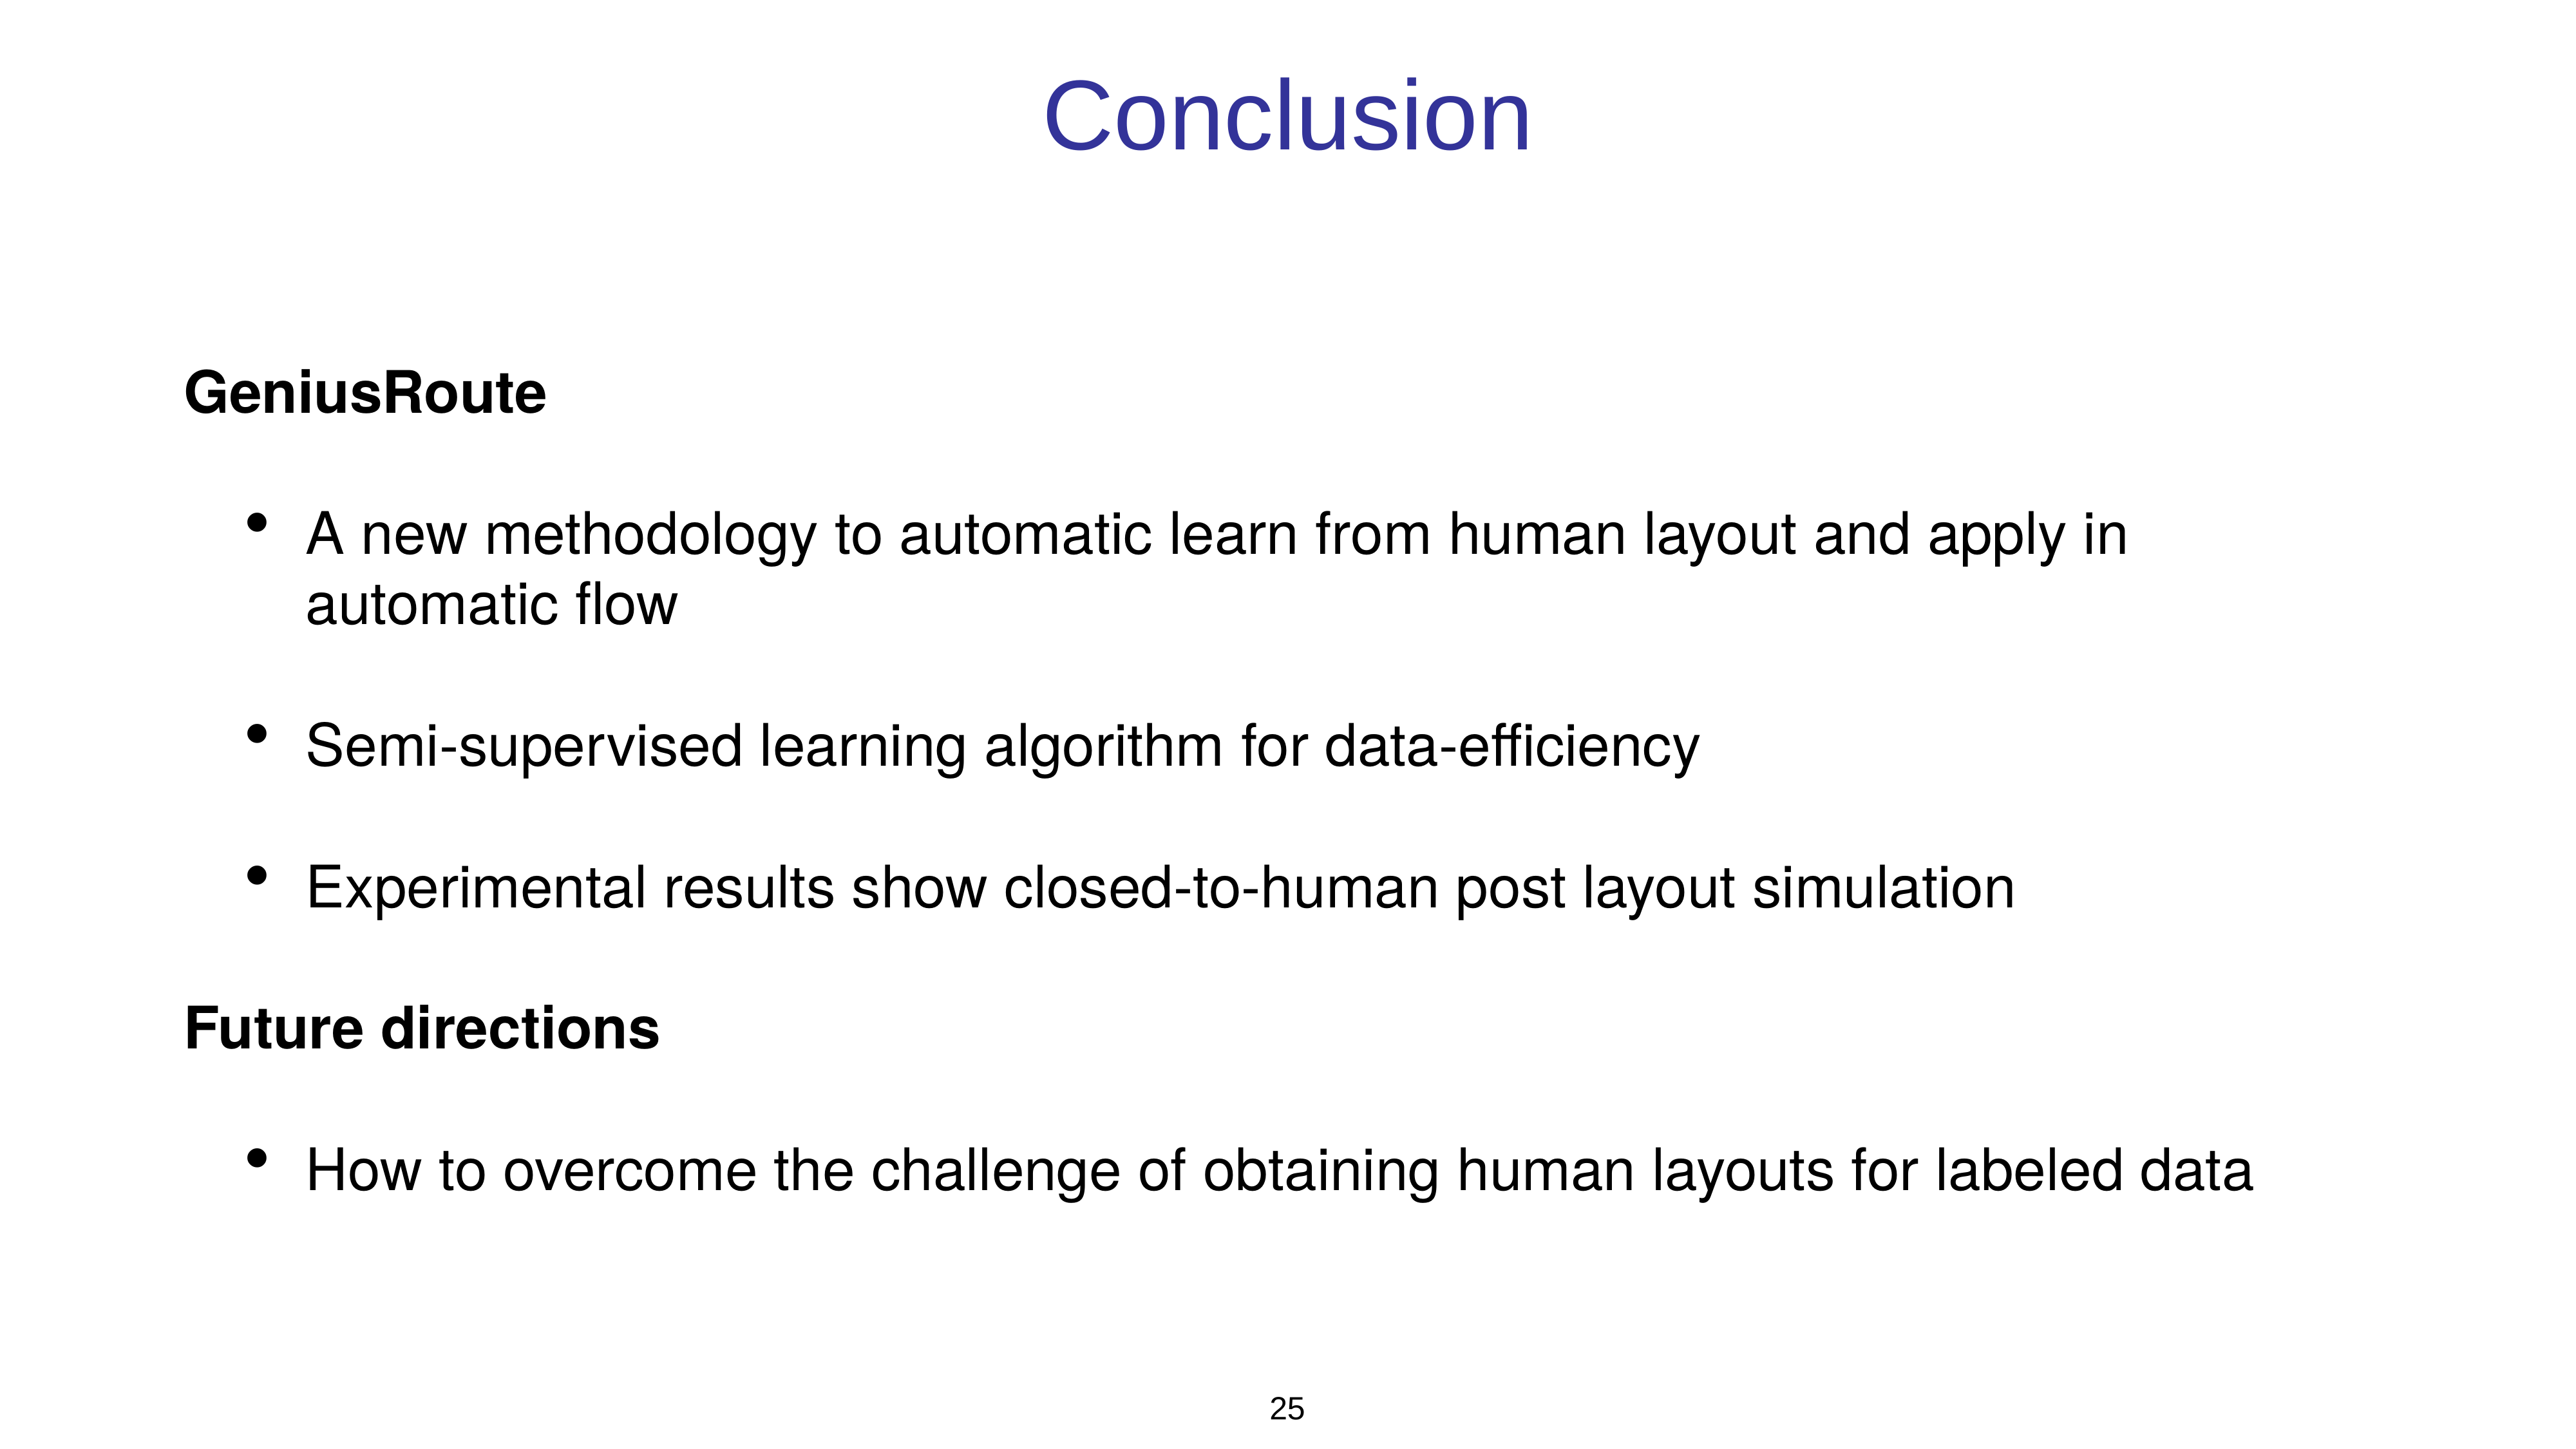

# Conclusion
GeniusRoute
A new methodology to automatic learn from human layout and apply in automatic flow
Semi-supervised learning algorithm for data-efficiency
Experimental results show closed-to-human post layout simulation
Future directions
How to overcome the challenge of obtaining human layouts for labeled data
25